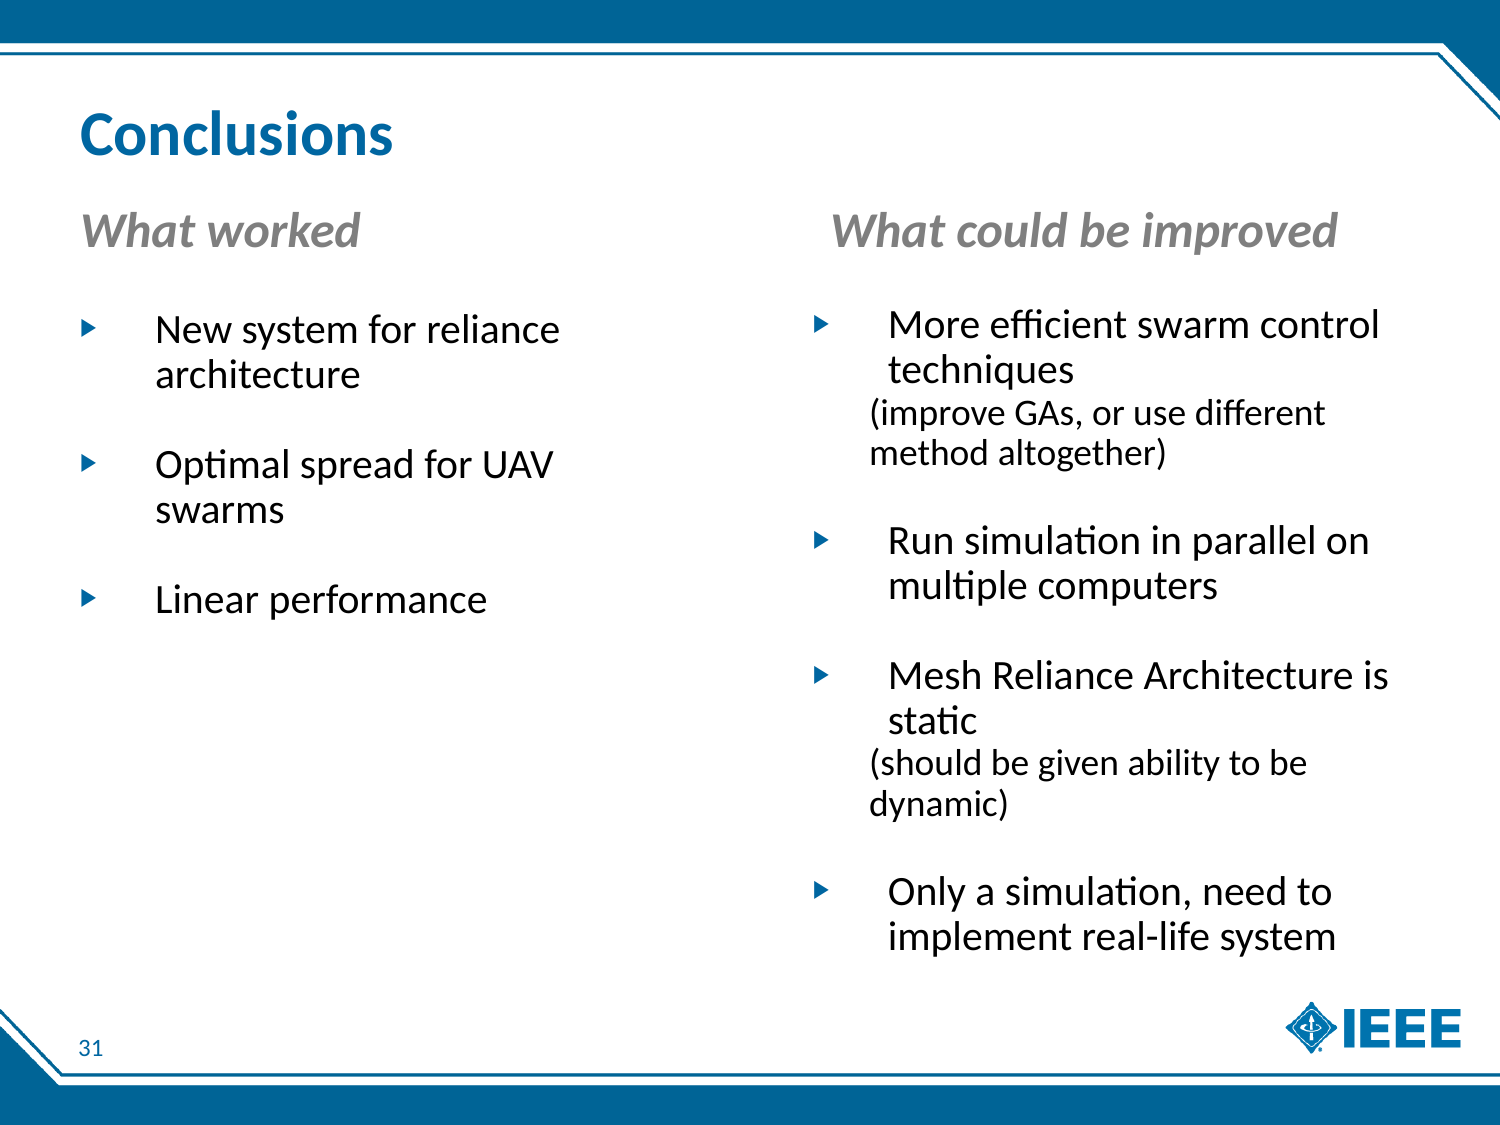

# Conclusions
What worked 				What could be improved
More efficient swarm control techniques
(improve GAs, or use different method altogether)

Run simulation in parallel on multiple computers

Mesh Reliance Architecture is static
(should be given ability to be dynamic)

Only a simulation, need to implement real-life system

New system for reliance architecture

Optimal spread for UAV swarms

Linear performance